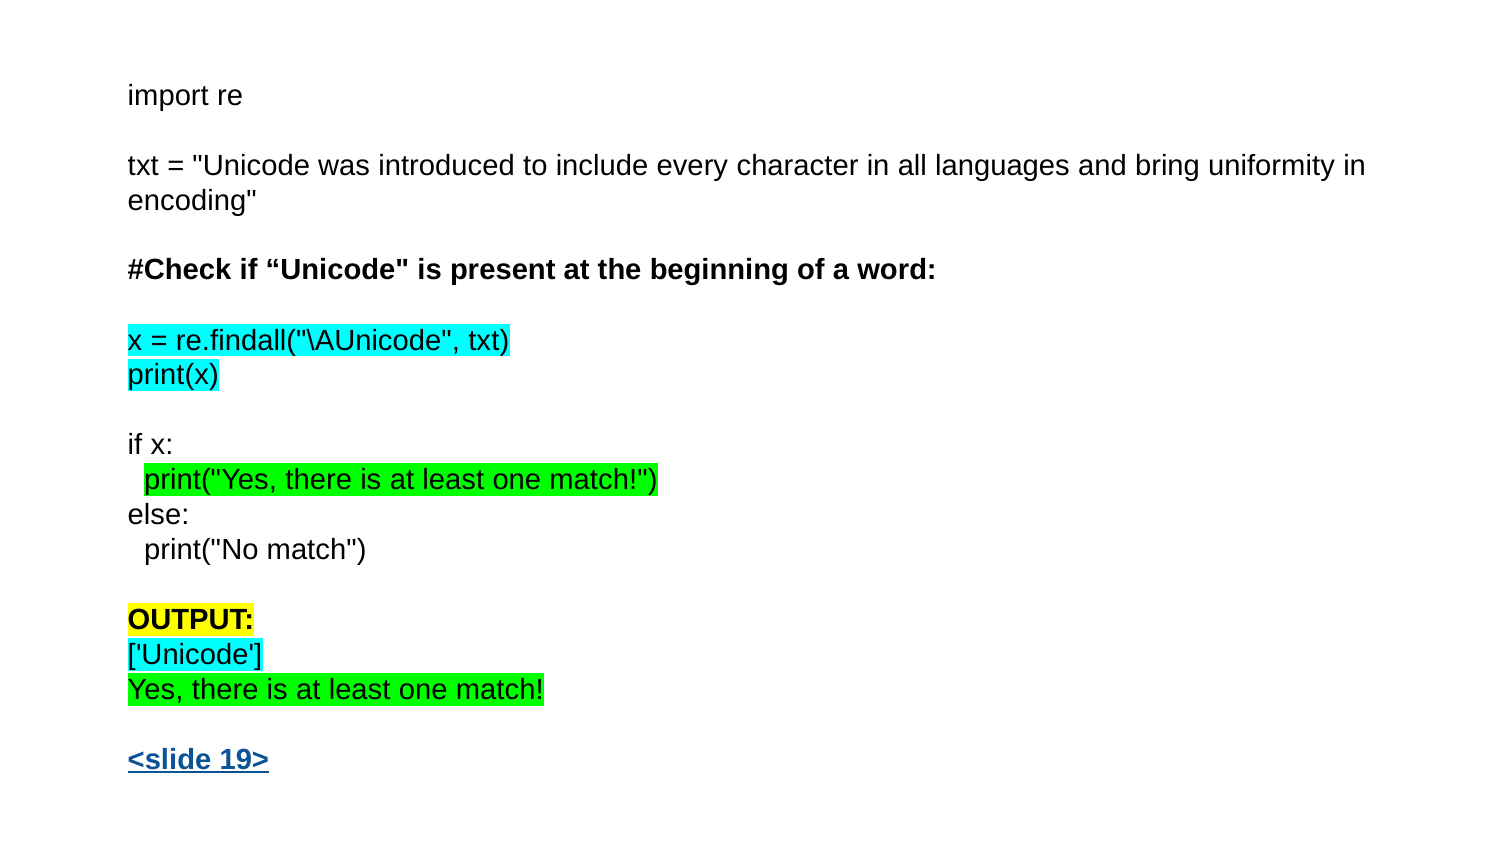

import re

txt = "Unicode was introduced to include every character in all languages and bring uniformity in encoding"

#Check if “Unicode" is present at the beginning of a word:

x = re.findall("\AUnicode", txt)
print(x)

if x:
  print("Yes, there is at least one match!")
else:
  print("No match")

OUTPUT:
['Unicode']
Yes, there is at least one match!

<slide 19>